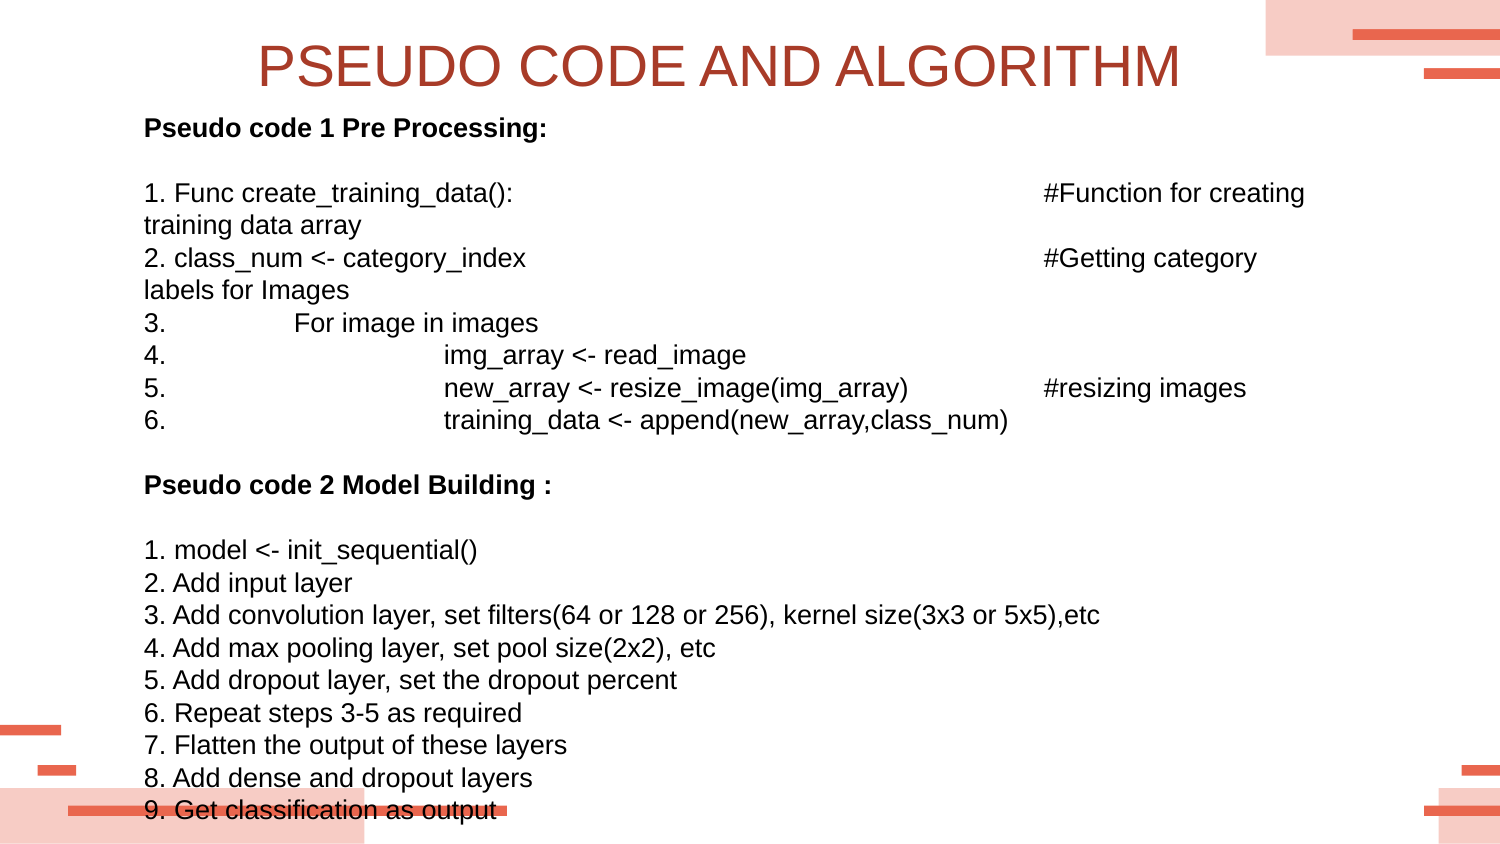

# PSEUDO CODE AND ALGORITHM
Pseudo code 1 Pre Processing:

1. Func create_training_data():				#Function for creating training data array
2. class_num <- category_index				#Getting category labels for Images
3. 	For image in images
4. 		img_array <- read_image
5. 		new_array <- resize_image(img_array)	#resizing images
6. 		training_data <- append(new_array,class_num)

Pseudo code 2 Model Building :

1. model <- init_sequential()
2. Add input layer
3. Add convolution layer, set filters(64 or 128 or 256), kernel size(3x3 or 5x5),etc
4. Add max pooling layer, set pool size(2x2), etc
5. Add dropout layer, set the dropout percent
6. Repeat steps 3-5 as required
7. Flatten the output of these layers
8. Add dense and dropout layers
9. Get classification as output